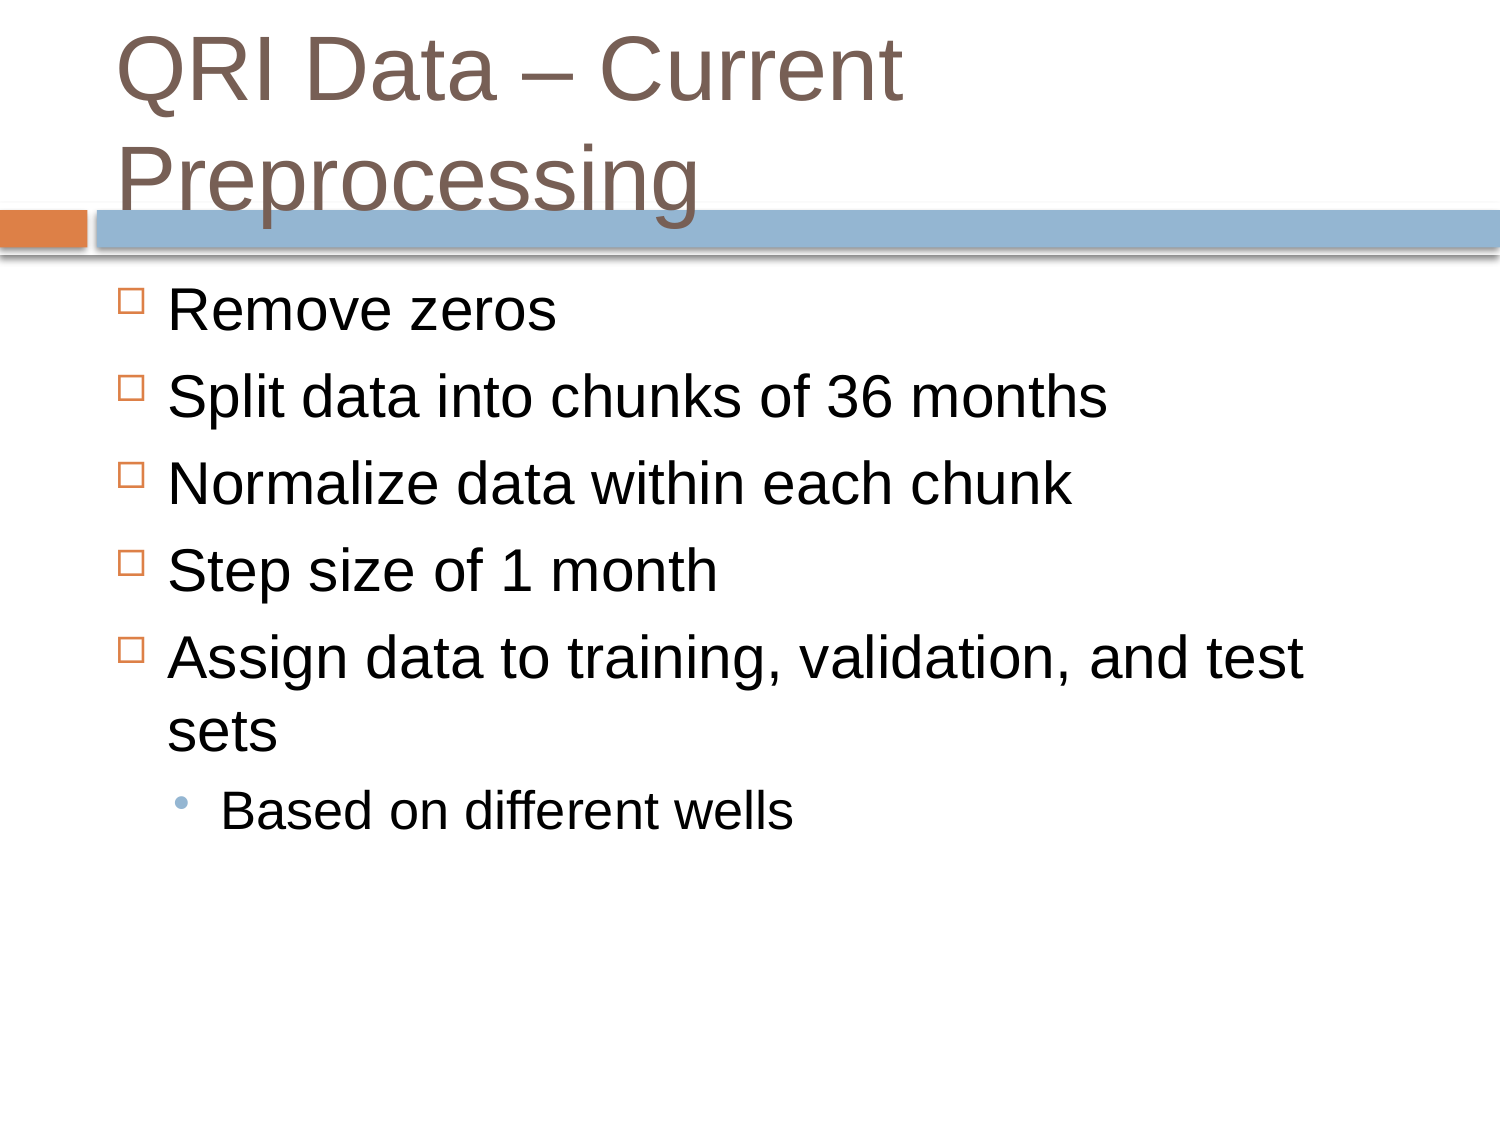

# QRI Data – Current Preprocessing
Remove zeros
Split data into chunks of 36 months
Normalize data within each chunk
Step size of 1 month
Assign data to training, validation, and test sets
Based on different wells